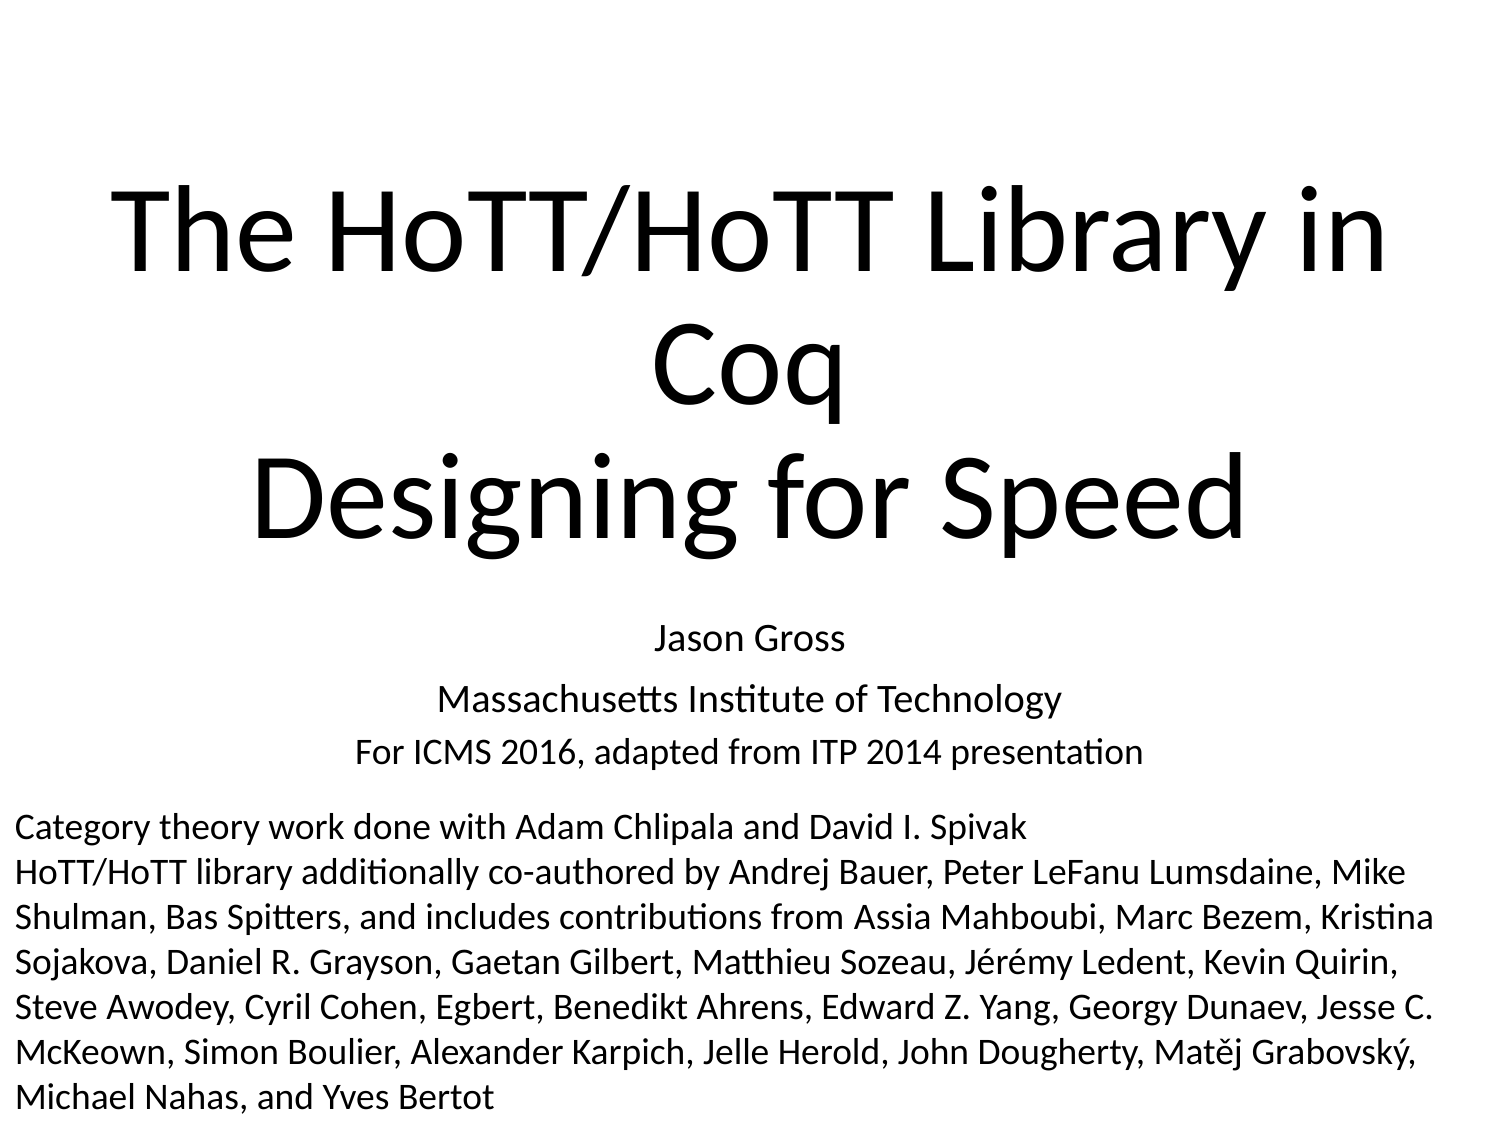

# The HoTT/HoTT Library in Coq Designing for Speed

Jason Gross
Massachusetts Institute of Technology
For ICMS 2016, adapted from ITP 2014 presentation
Category theory work done with Adam Chlipala and David I. Spivak
HoTT/HoTT library additionally co-authored by Andrej Bauer, Peter LeFanu Lumsdaine, Mike Shulman, Bas Spitters, and includes contributions from Assia Mahboubi, Marc Bezem, Kristina Sojakova, Daniel R. Grayson, Gaetan Gilbert, Matthieu Sozeau, Jérémy Ledent, Kevin Quirin, Steve Awodey, Cyril Cohen, Egbert, Benedikt Ahrens, Edward Z. Yang, Georgy Dunaev, Jesse C. McKeown, Simon Boulier, Alexander Karpich, Jelle Herold, John Dougherty, Matěj Grabovský, Michael Nahas, and Yves Bertot